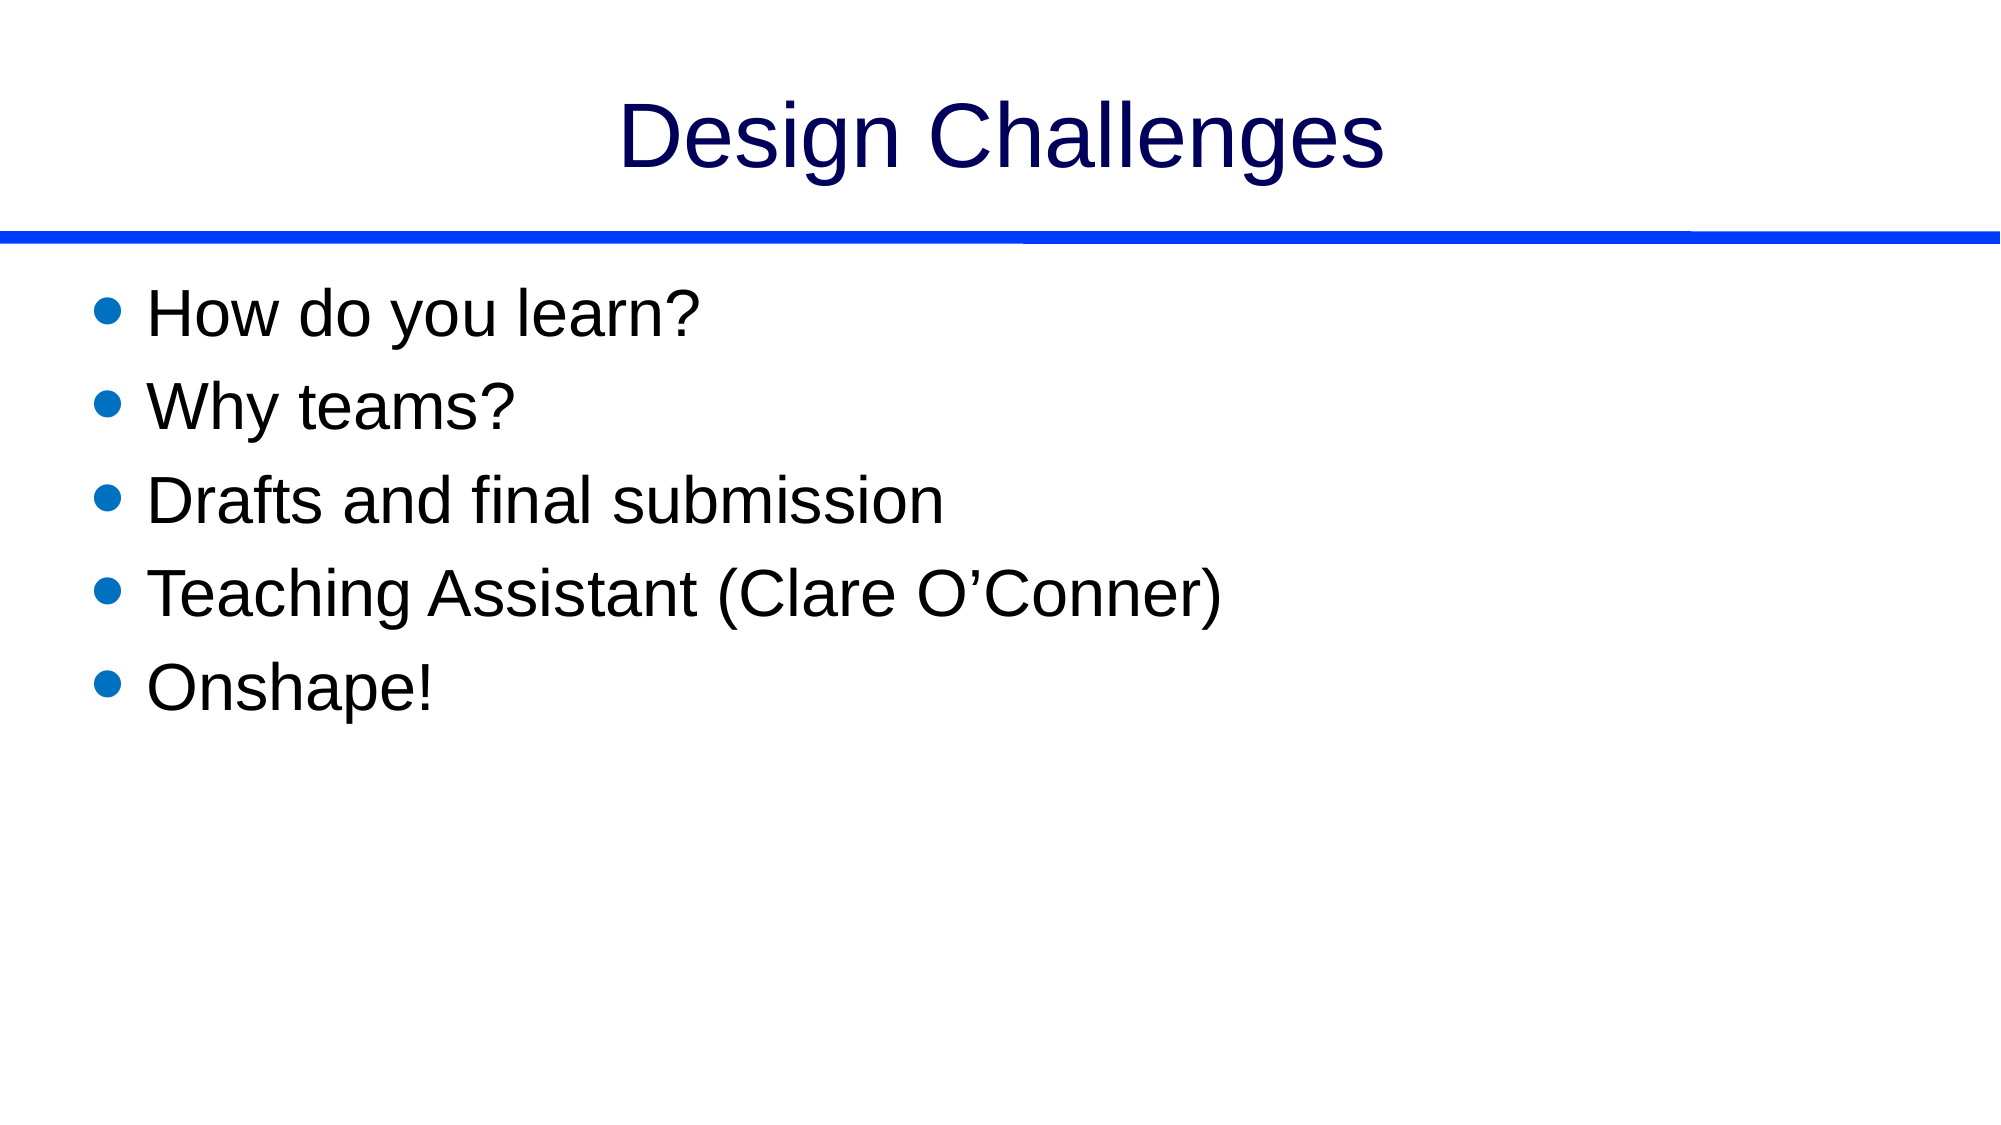

# Design Challenges
How do you learn?
Why teams?
Drafts and final submission
Teaching Assistant (Clare O’Conner)
Onshape!